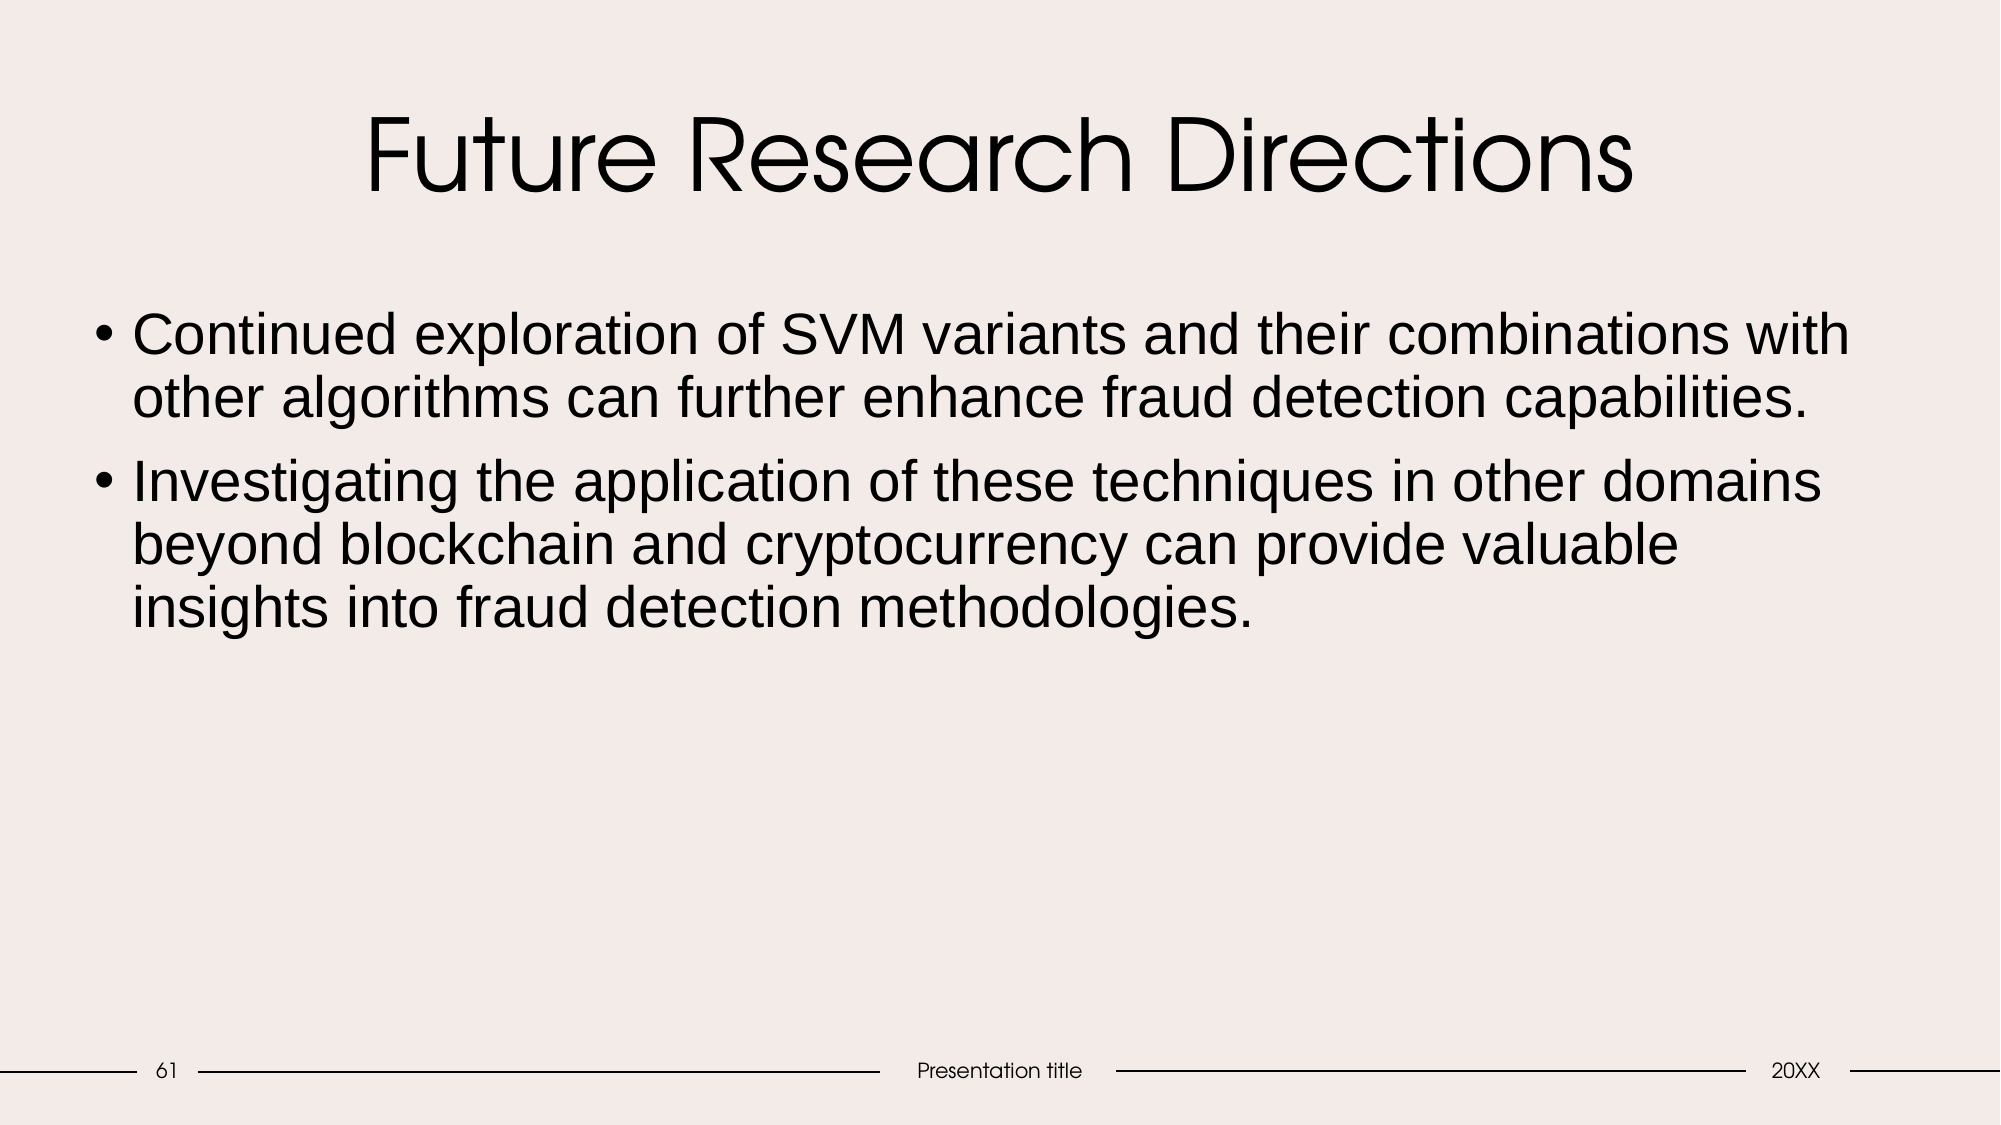

# Future Research Directions
Continued exploration of SVM variants and their combinations with other algorithms can further enhance fraud detection capabilities.
Investigating the application of these techniques in other domains beyond blockchain and cryptocurrency can provide valuable insights into fraud detection methodologies.

61
Presentation title
20XX